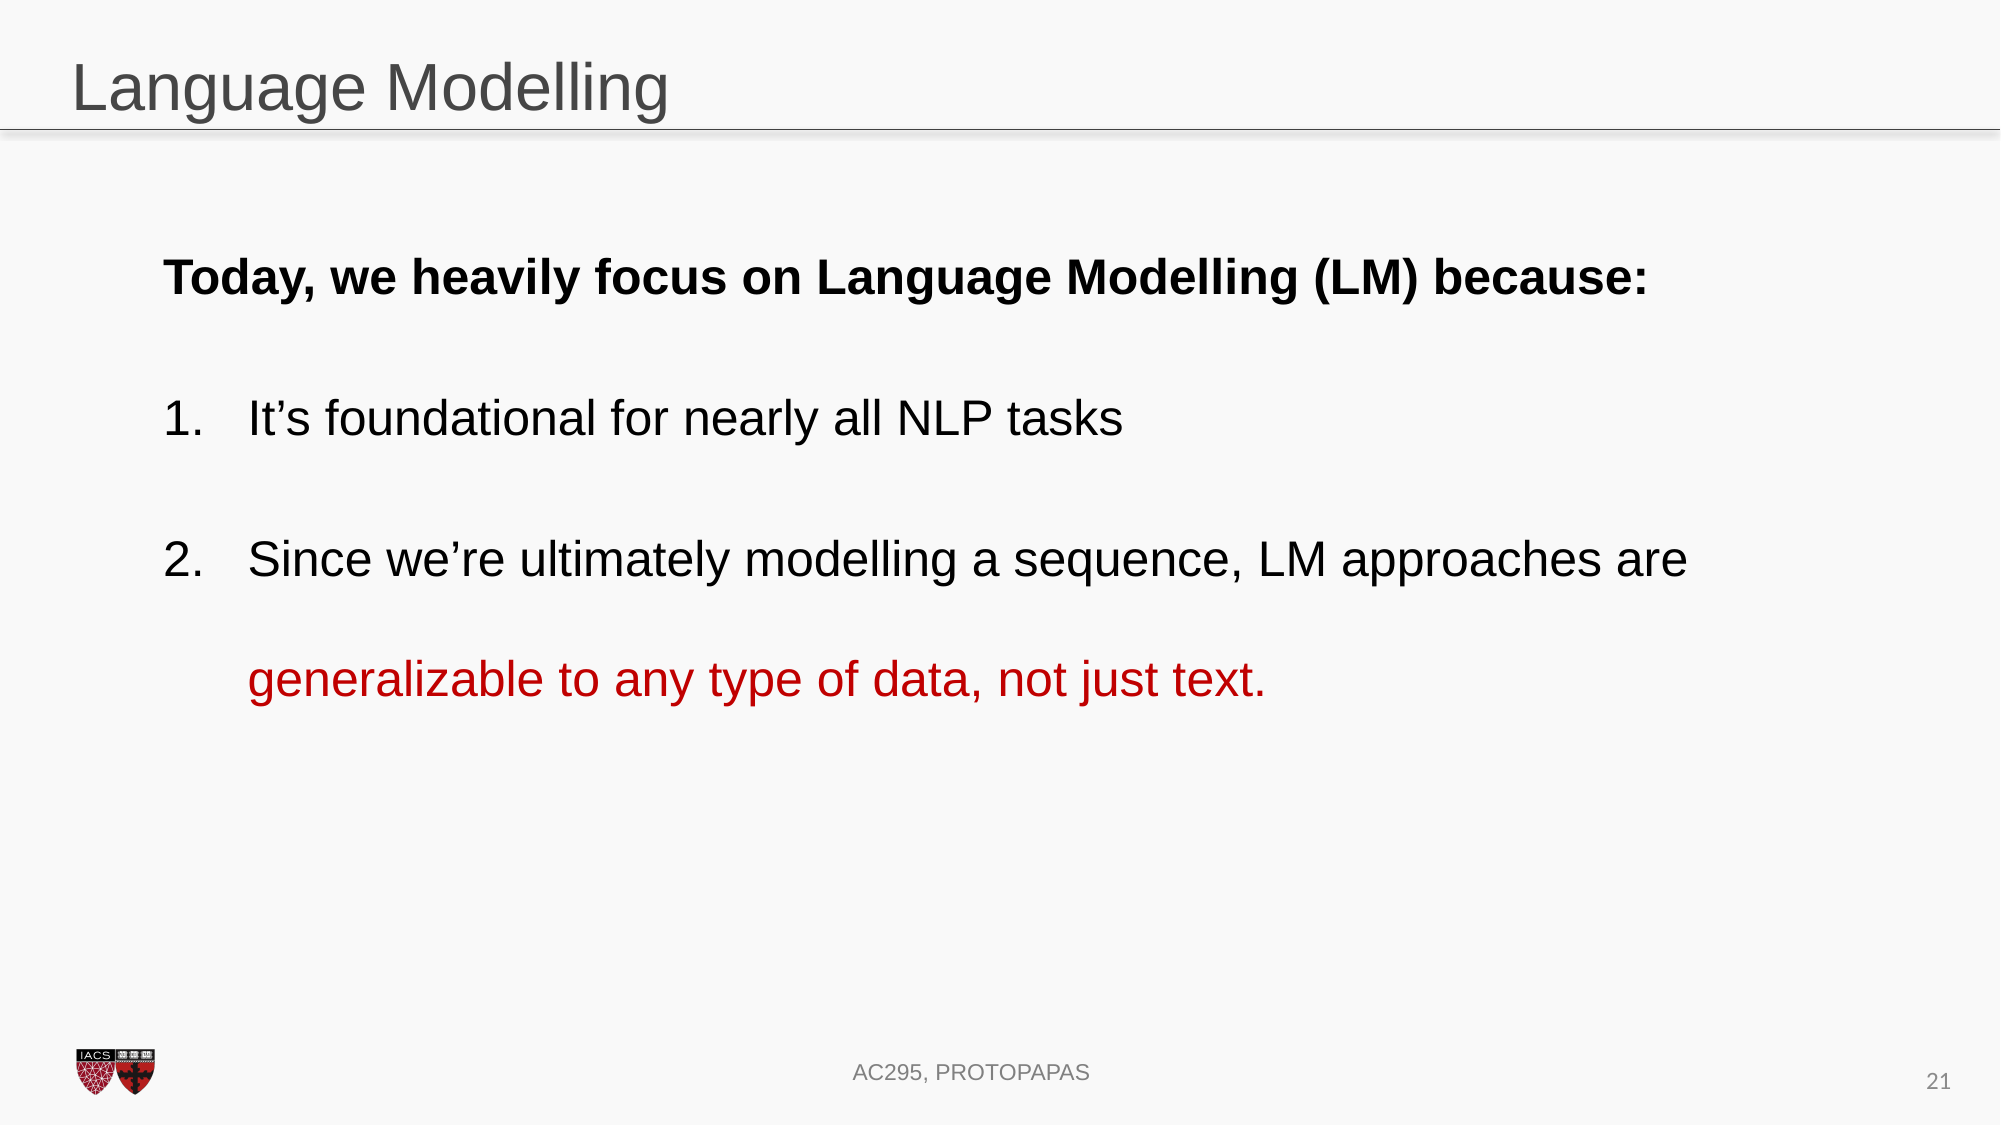

# Language Modelling
Today, we heavily focus on Language Modelling (LM) because:
It’s foundational for nearly all NLP tasks
Since we’re ultimately modelling a sequence, LM approaches are generalizable to any type of data, not just text.
21